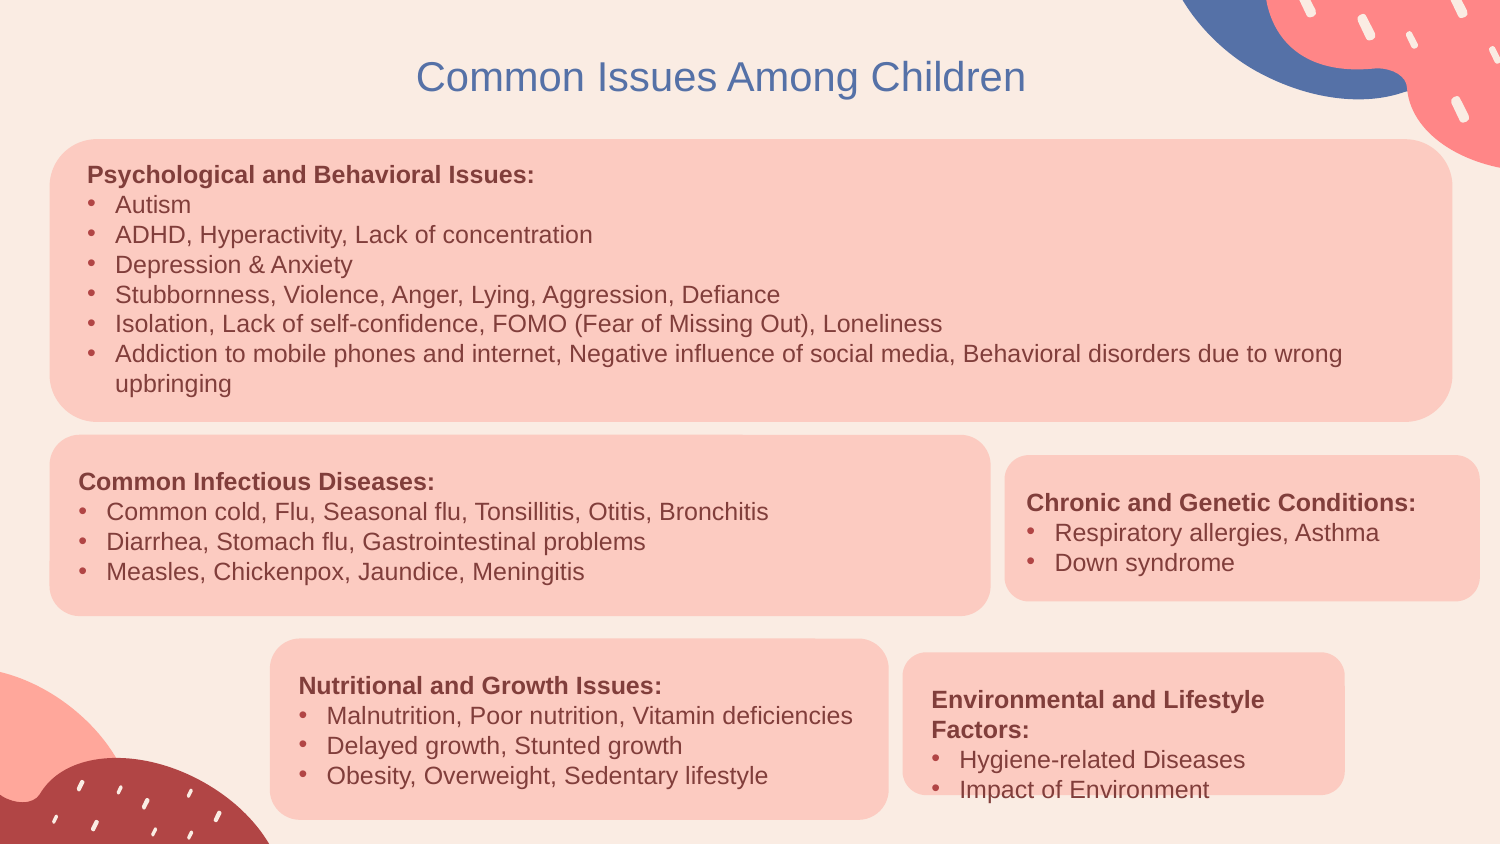

Common Issues Among Children

Psychological and Behavioral Issues:
Autism
ADHD, Hyperactivity, Lack of concentration
Depression & Anxiety
Stubbornness, Violence, Anger, Lying, Aggression, Defiance
Isolation, Lack of self-confidence, FOMO (Fear of Missing Out), Loneliness
Addiction to mobile phones and internet, Negative influence of social media, Behavioral disorders due to wrong upbringing

Common Infectious Diseases:
Common cold, Flu, Seasonal flu, Tonsillitis, Otitis, Bronchitis
Diarrhea, Stomach flu, Gastrointestinal problems
Measles, Chickenpox, Jaundice, Meningitis
Chronic and Genetic Conditions:
Respiratory allergies, Asthma
Down syndrome

Nutritional and Growth Issues:
Malnutrition, Poor nutrition, Vitamin deficiencies
Delayed growth, Stunted growth
Obesity, Overweight, Sedentary lifestyle
Environmental and Lifestyle Factors:
Hygiene-related Diseases
Impact of Environment